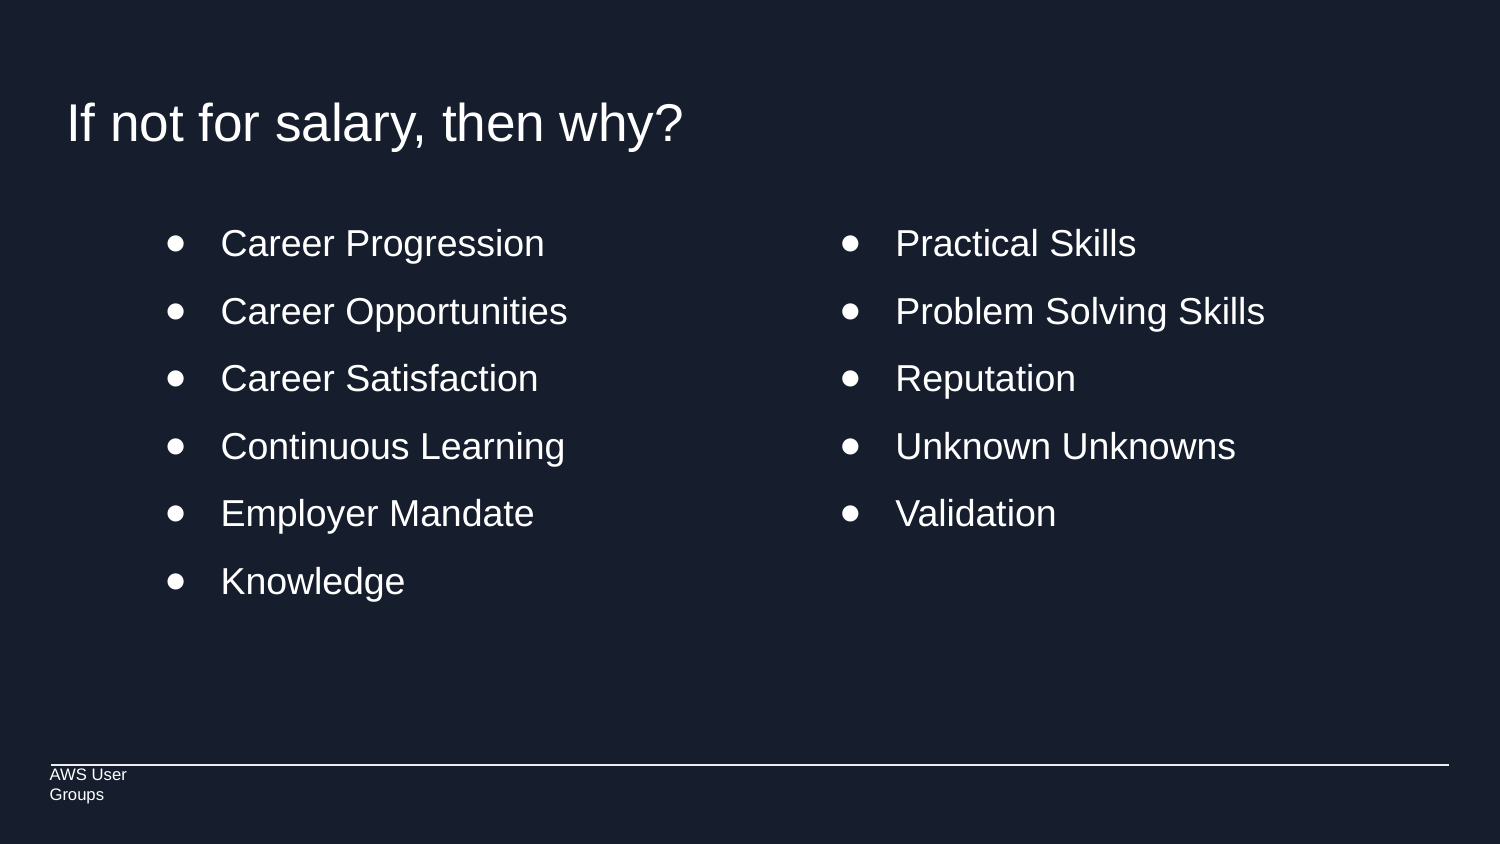

# If not for salary, then why?
Career Progression
Career Opportunities
Career Satisfaction
Continuous Learning
Employer Mandate
Knowledge

Practical Skills
Problem Solving Skills
Reputation
Unknown Unknowns
Validation